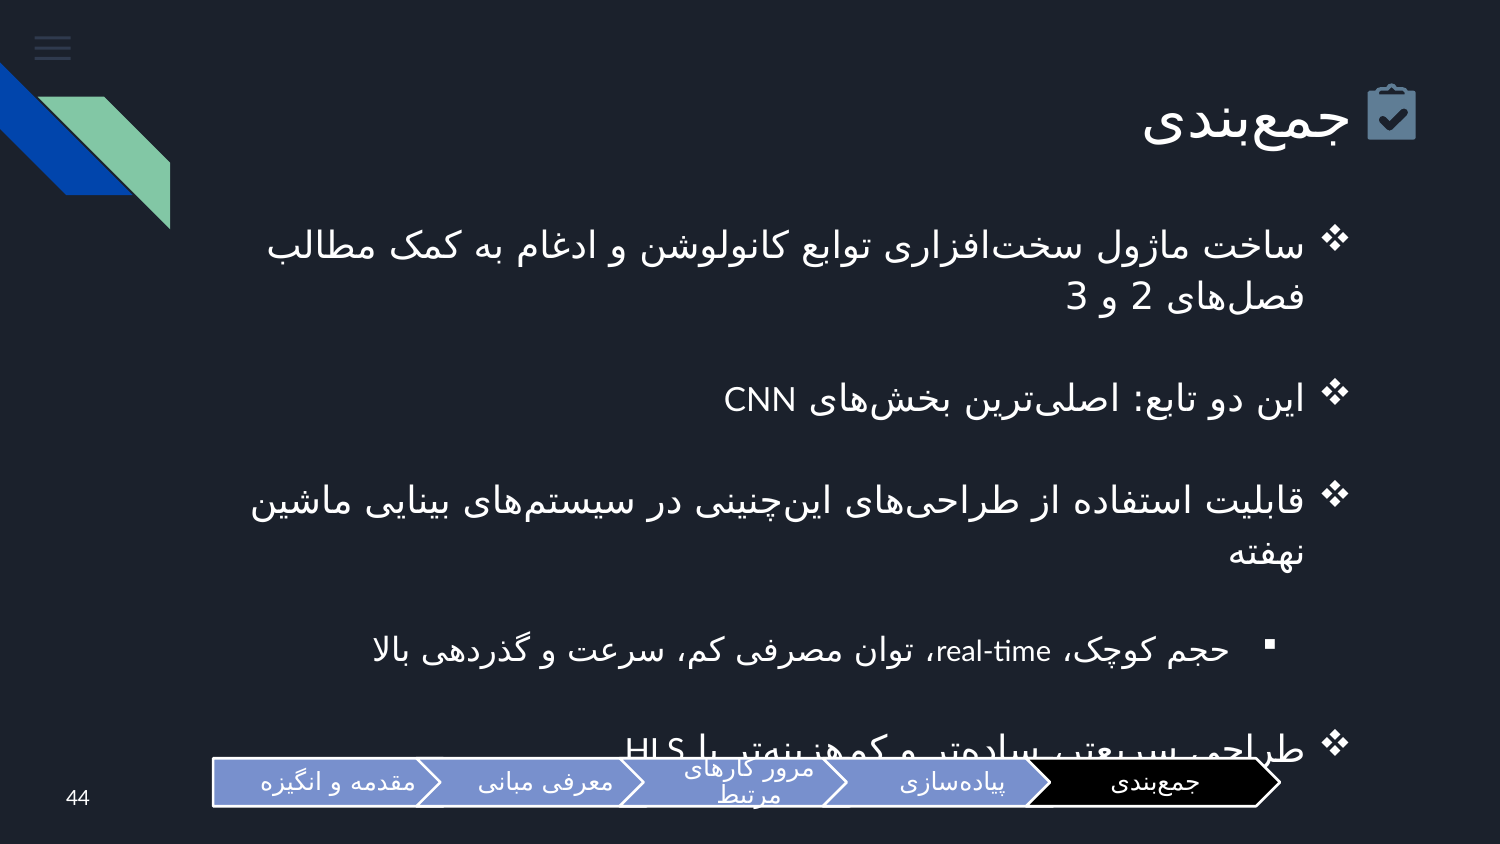

# جمع‌بندی

ساخت ماژول سخت‌افزاری توابع کانولوشن و ادغام به کمک مطالب فصل‌های 2 و 3
این دو تابع: اصلی‌ترین بخش‌های CNN
قابلیت استفاده از طراحی‌های این‌چنینی در سیستم‌های بینایی ماشین نهفته
حجم کوچک، real-time، توان مصرفی کم، سرعت و گذردهی بالا
طراحی سریع‌تر، ساده‌تر و کم‌هزینه‌تر با HLS
مقدمه و انگیزه
معرفی مبانی
مرور کارهای مرتبط
پیاده‌سازی
جمع‌بندی
44